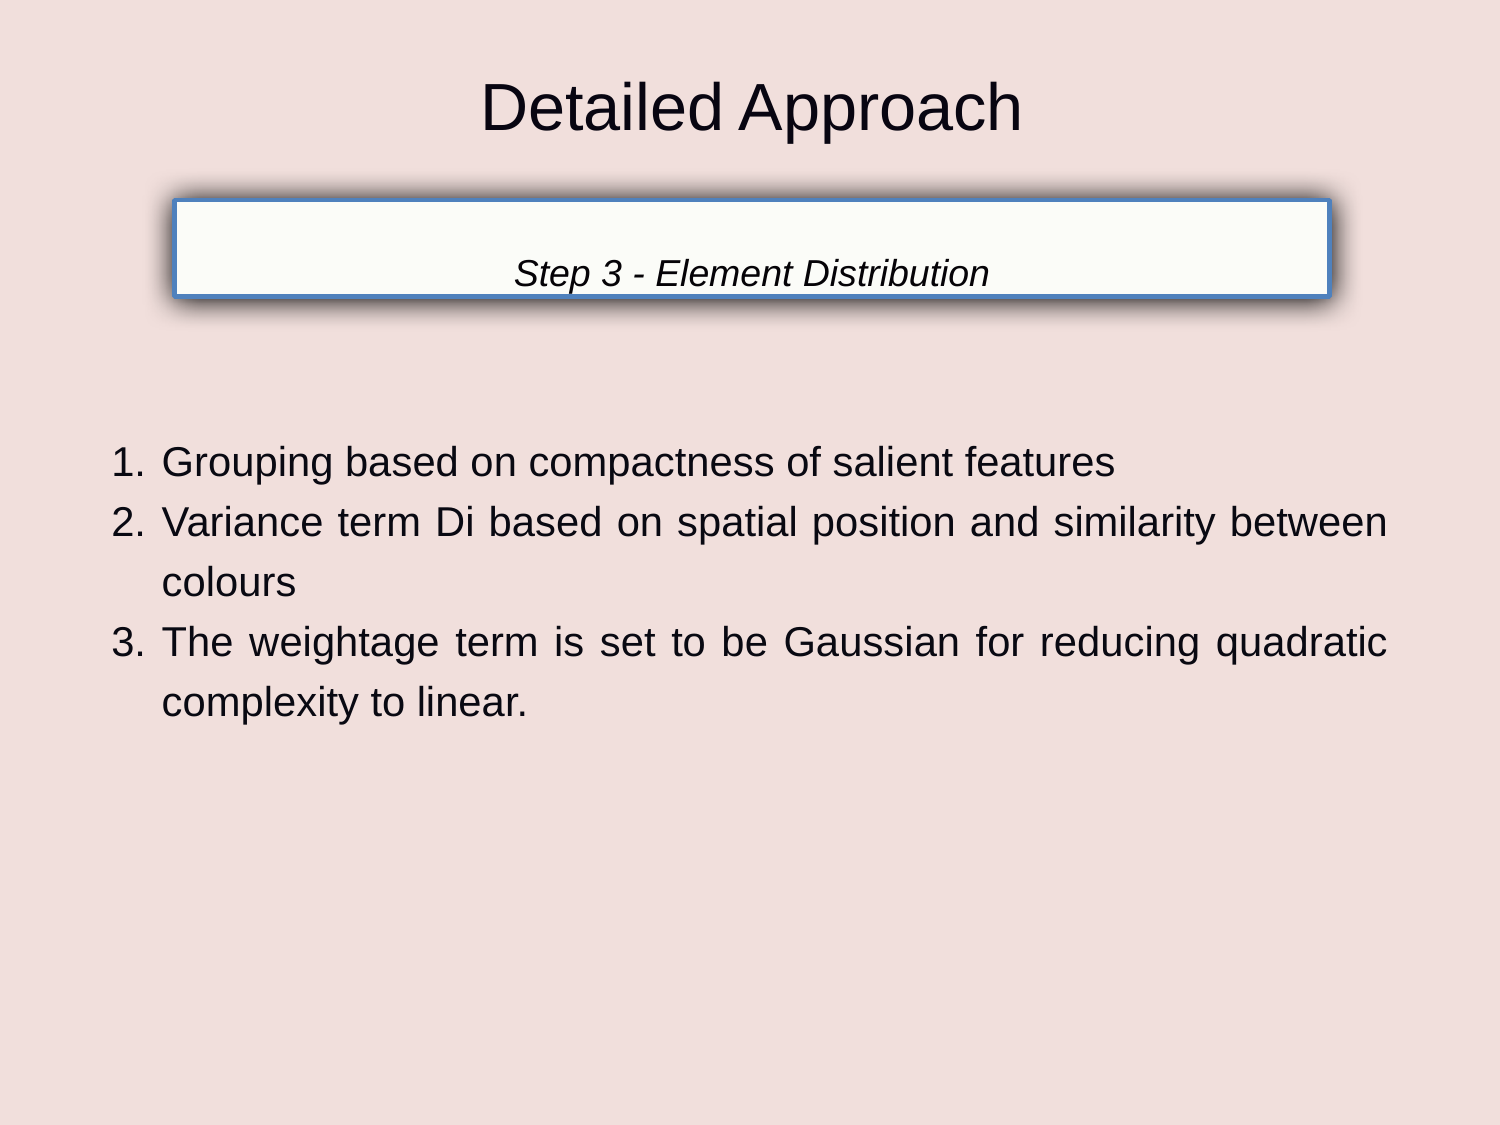

Detailed Approach

Step 3 - Element Distribution
Grouping based on compactness of salient features
Variance term Di based on spatial position and similarity between colours
The weightage term is set to be Gaussian for reducing quadratic complexity to linear.